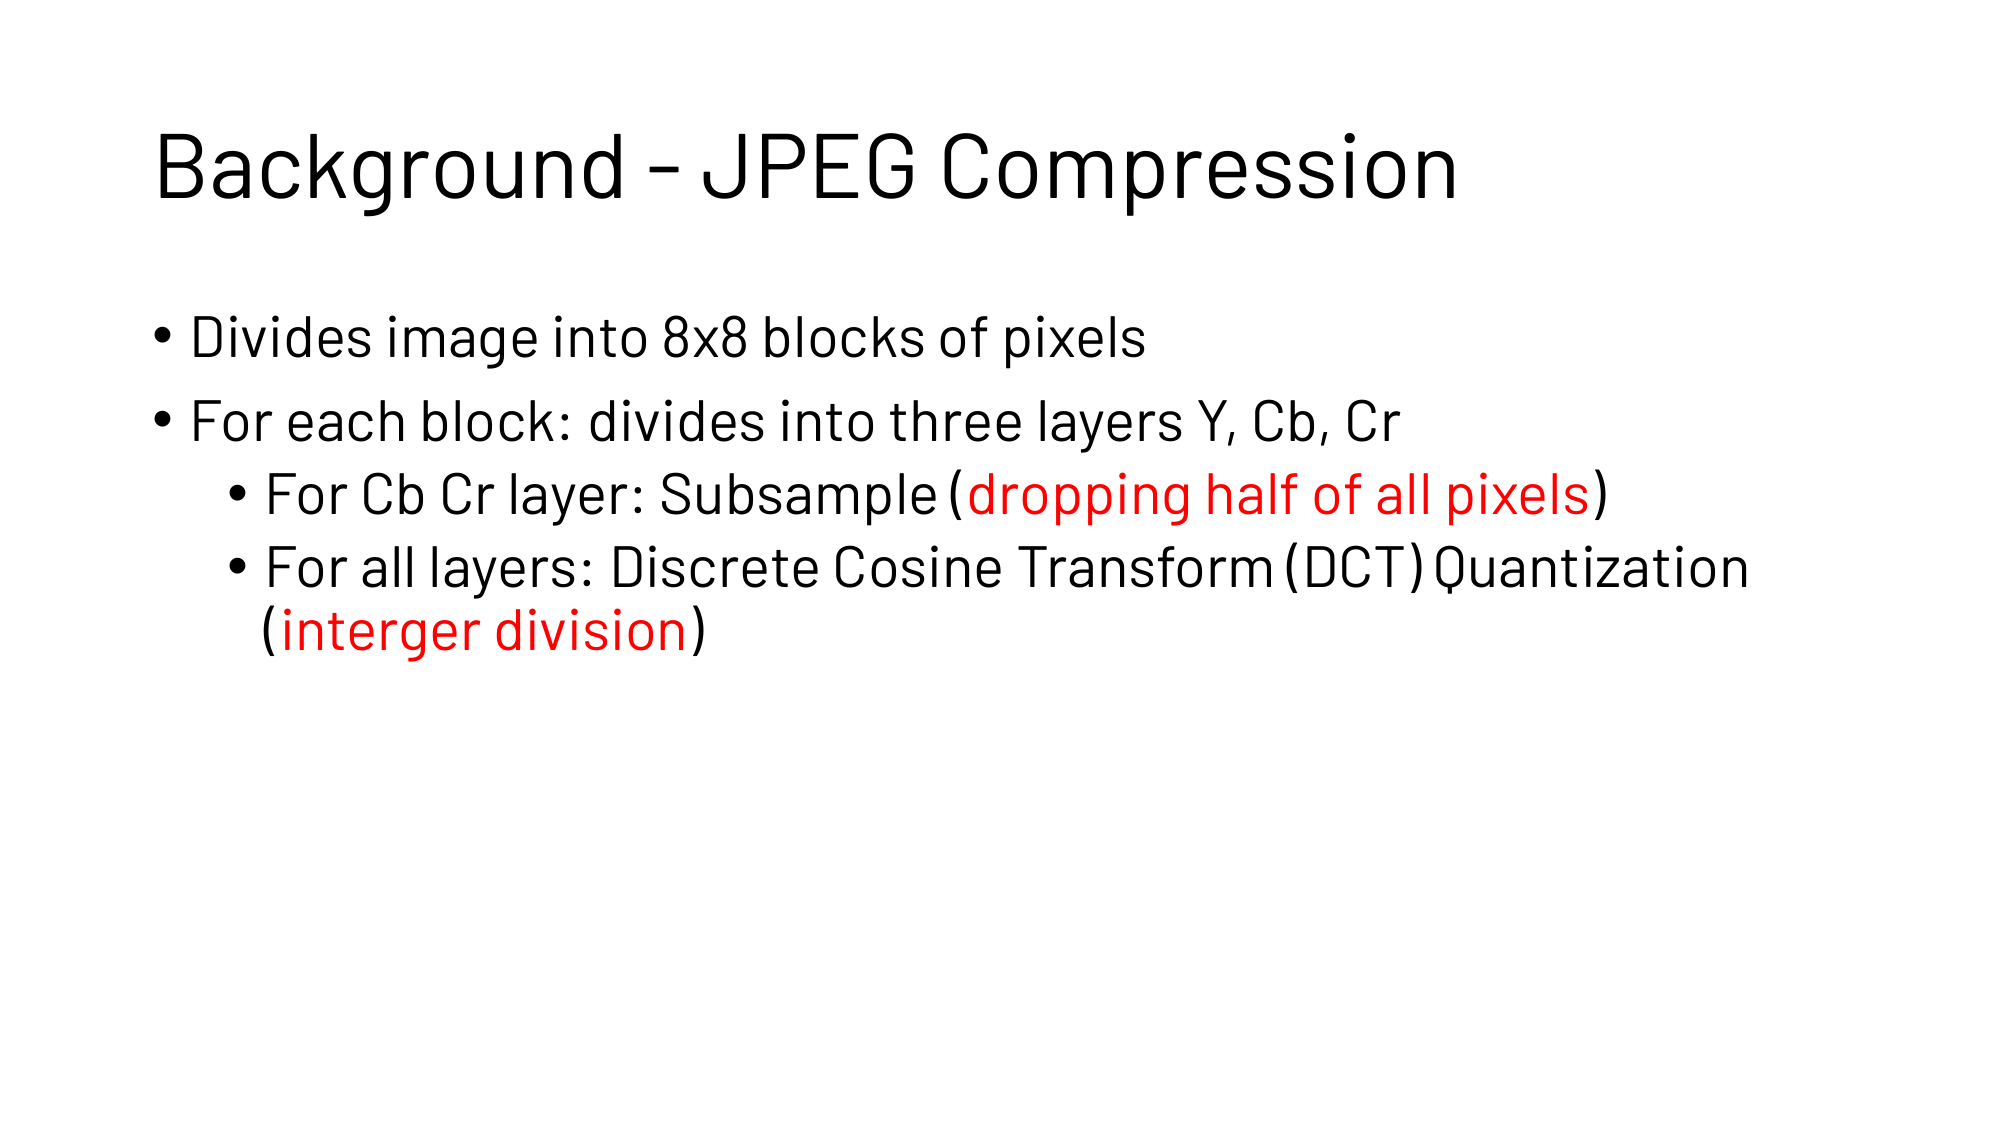

# Background - JPEG Compression
Divides image into 8x8 blocks of pixels
For each block: divides into three layers Y, Cb, Cr
For Cb Cr layer: Subsample (dropping half of all pixels)
For all layers: Discrete Cosine Transform (DCT) Quantization (interger division)